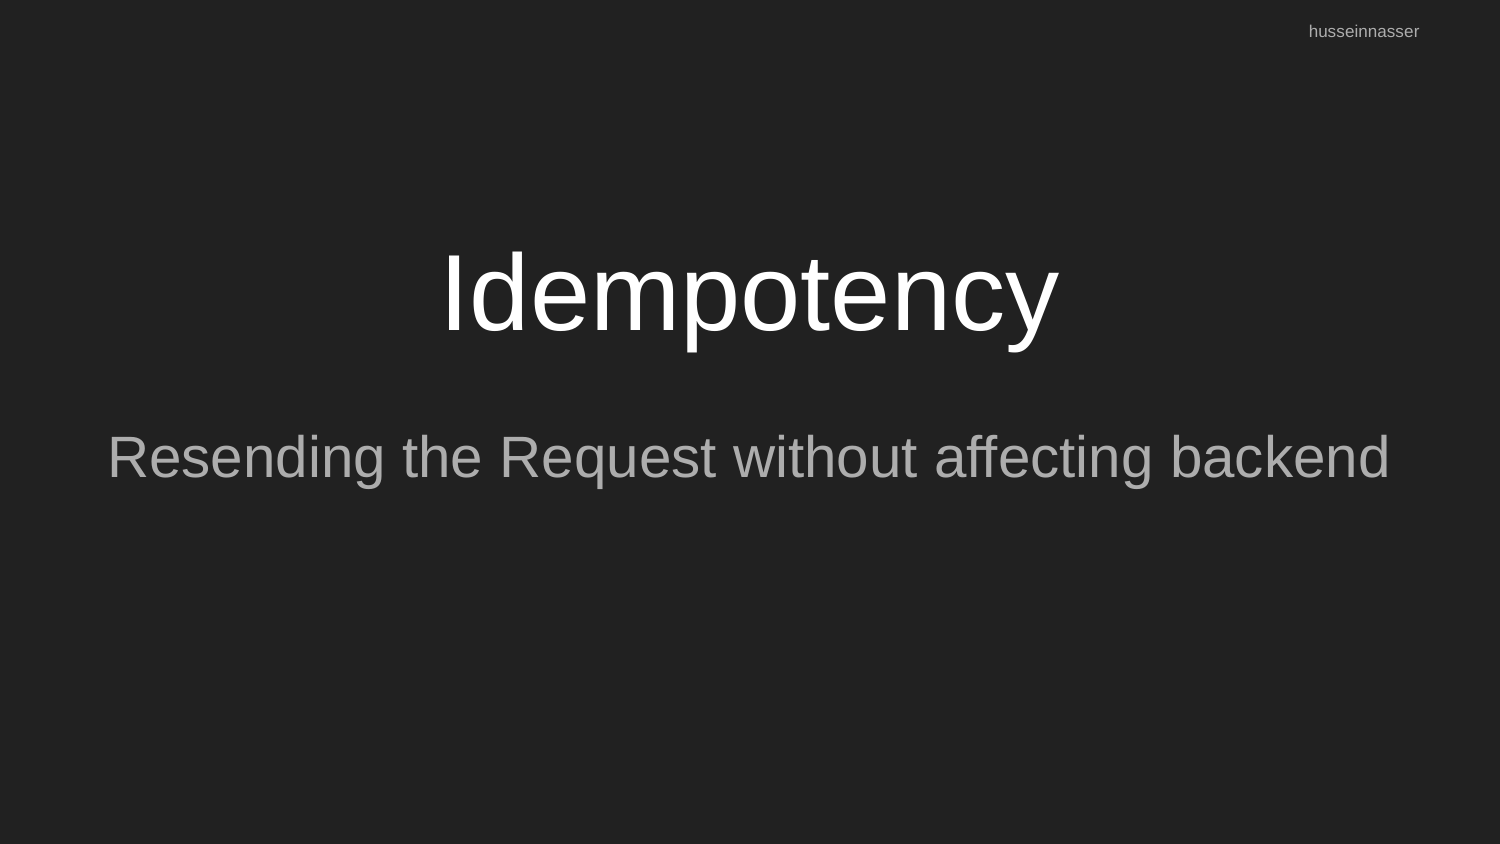

husseinnasser
# Idempotency
Resending the Request without affecting backend